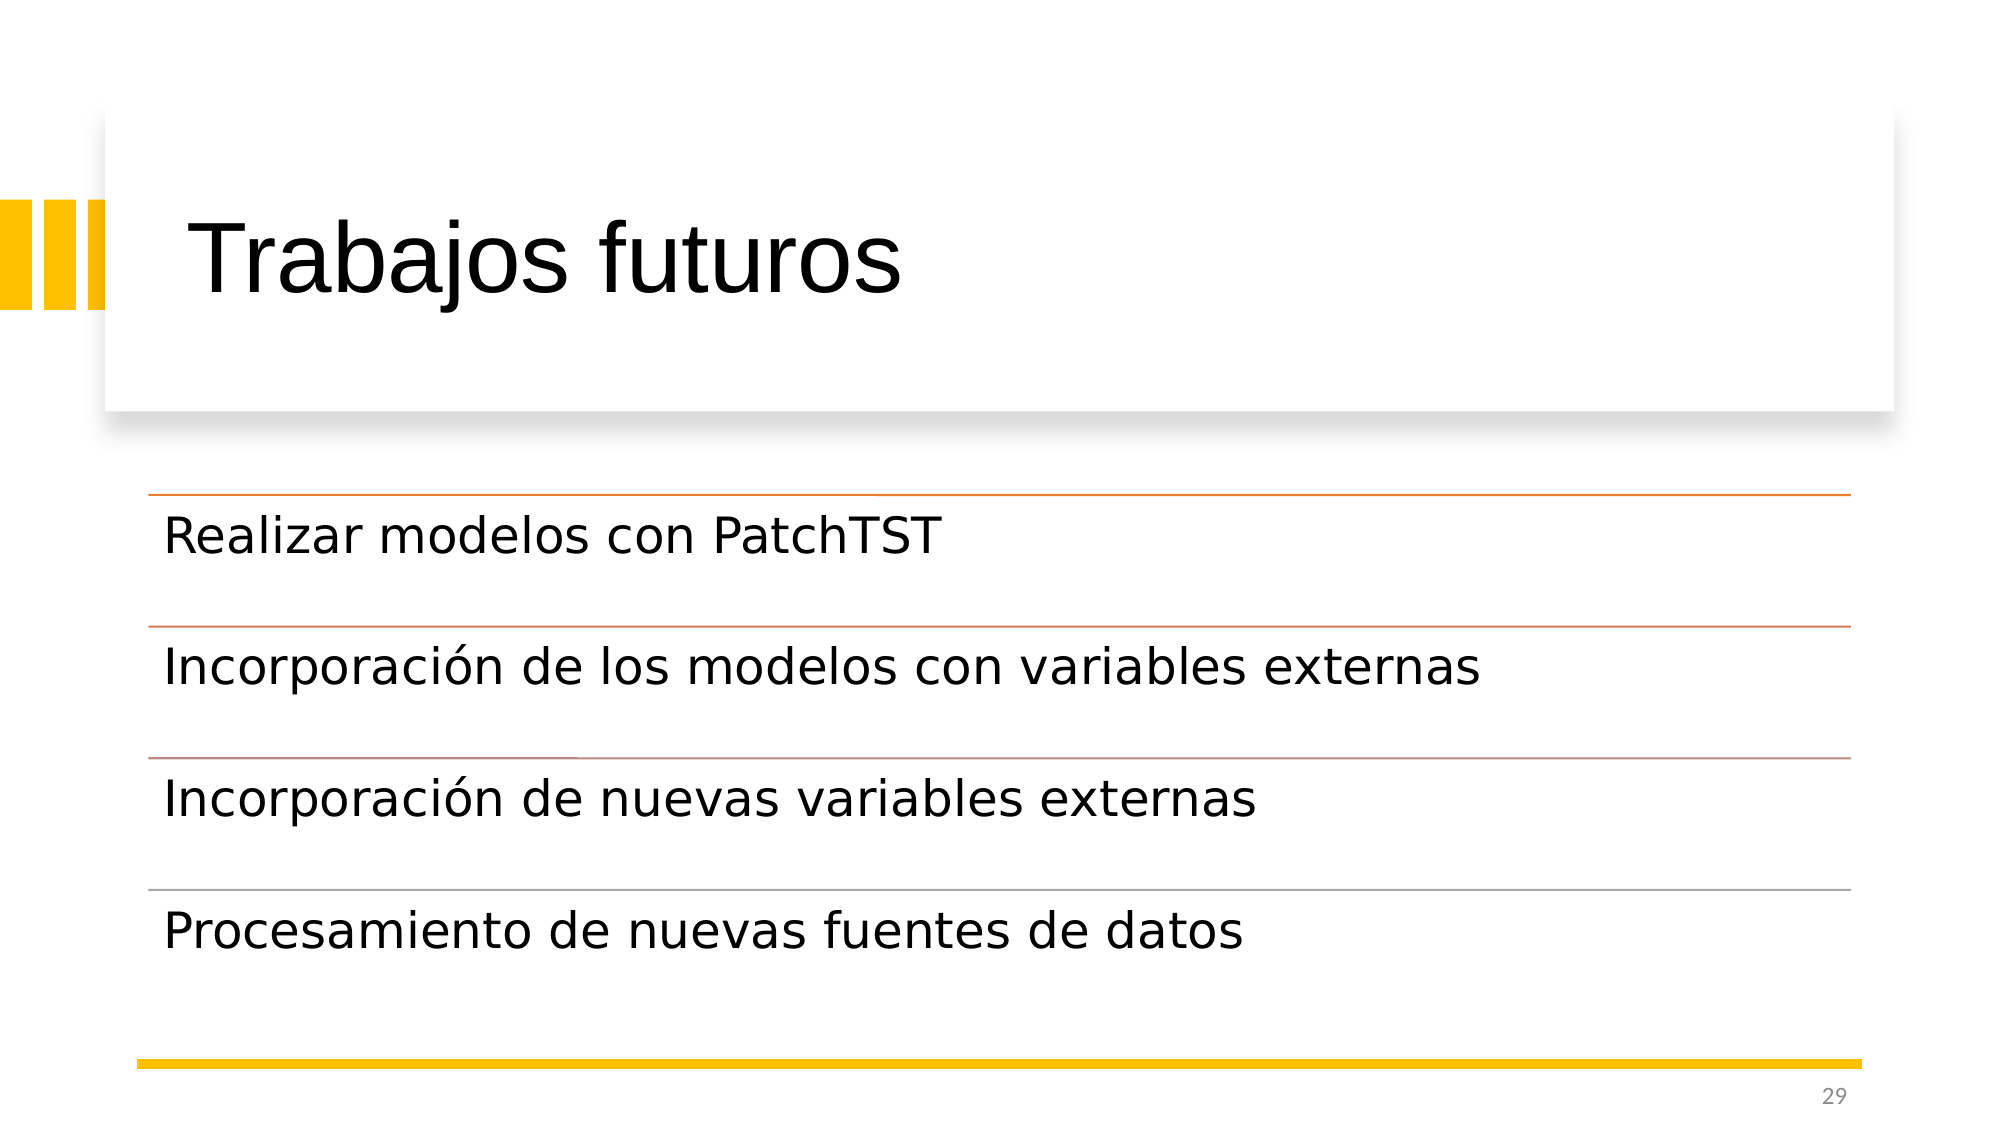

# Trabajos futuros

Realizar modelos con PatchTST
Incorporación de los modelos con variables externas
Incorporación de nuevas variables externas
Procesamiento de nuevas fuentes de datos
29